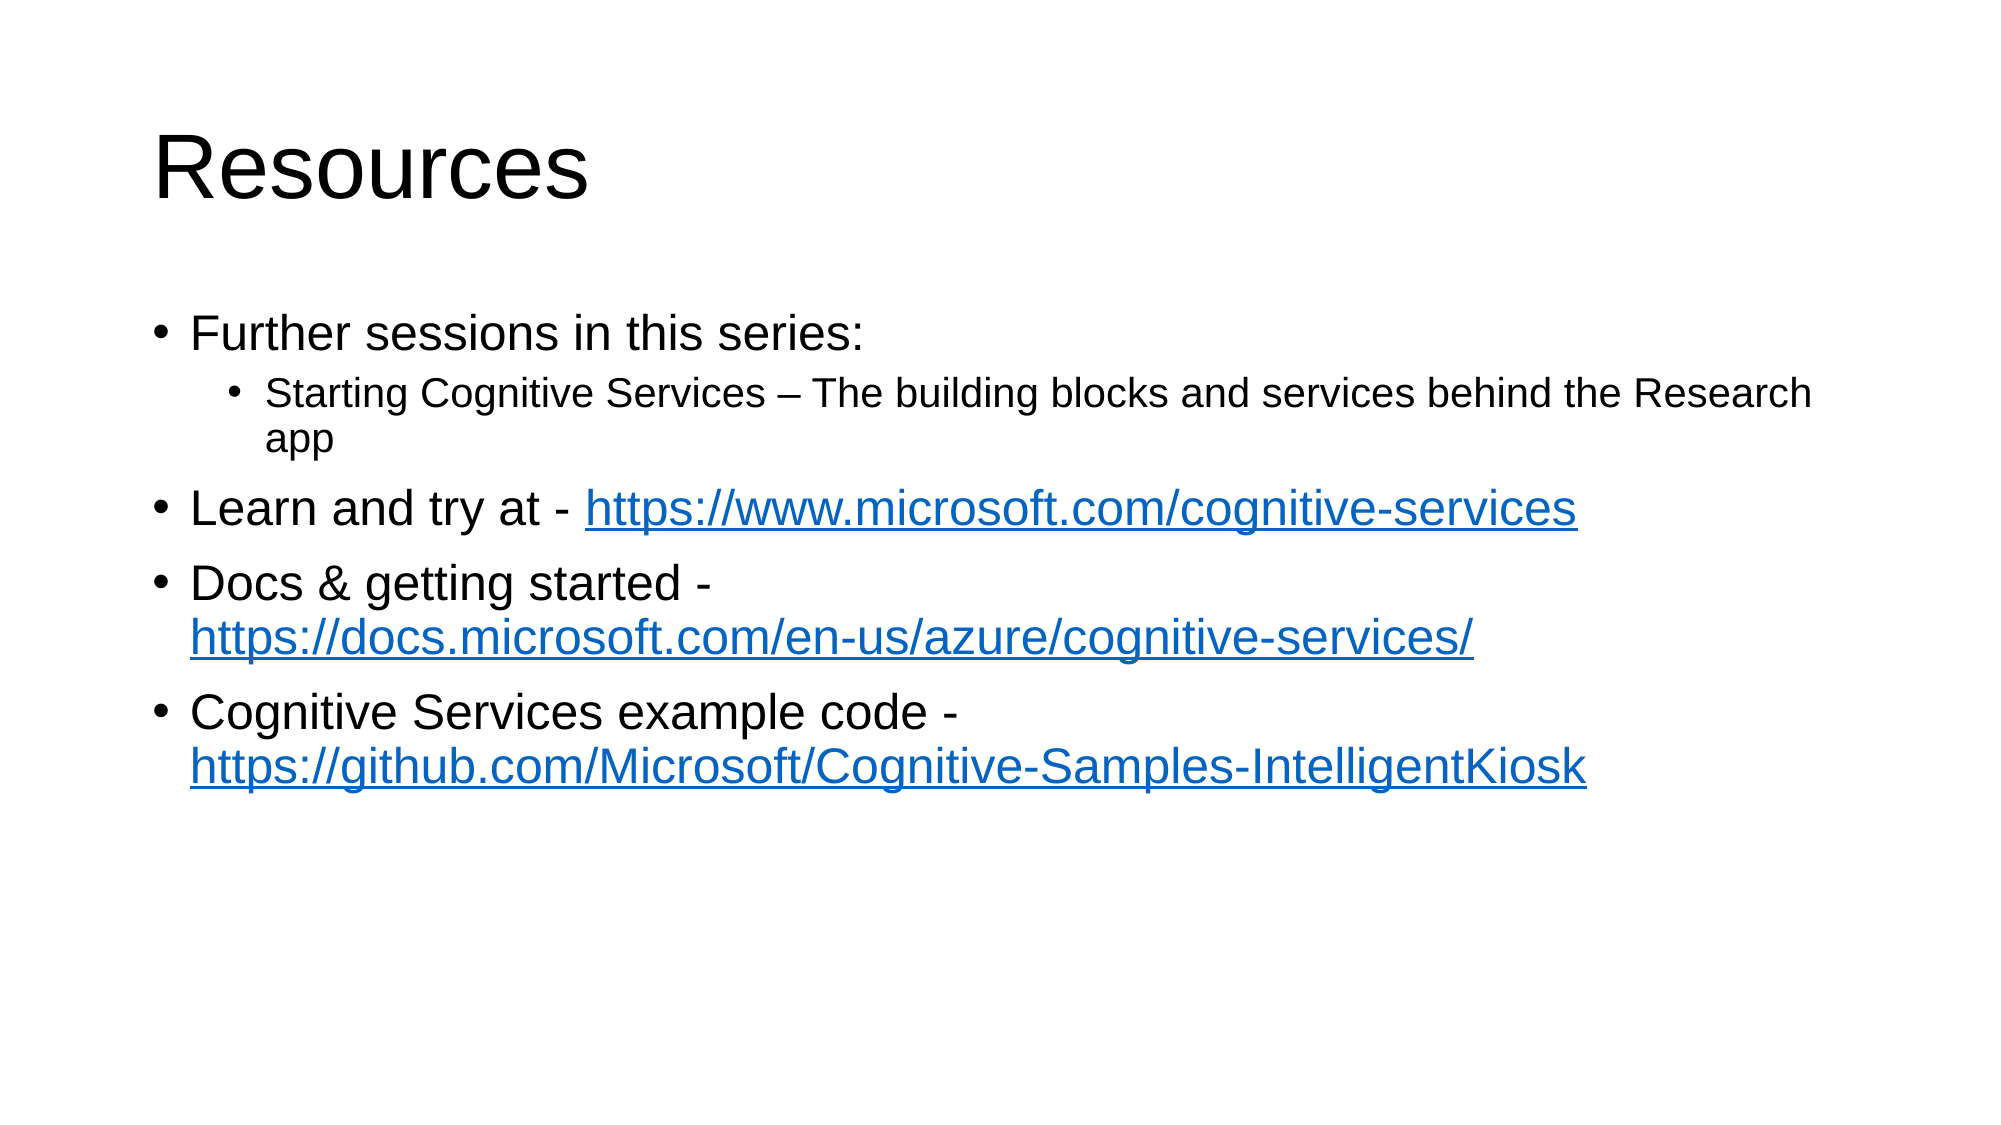

# Resources
Further sessions in this series:
Starting Cognitive Services – The building blocks and services behind the Research app
Learn and try at - https://www.microsoft.com/cognitive-services
Docs & getting started - https://docs.microsoft.com/en-us/azure/cognitive-services/
Cognitive Services example code - https://github.com/Microsoft/Cognitive-Samples-IntelligentKiosk